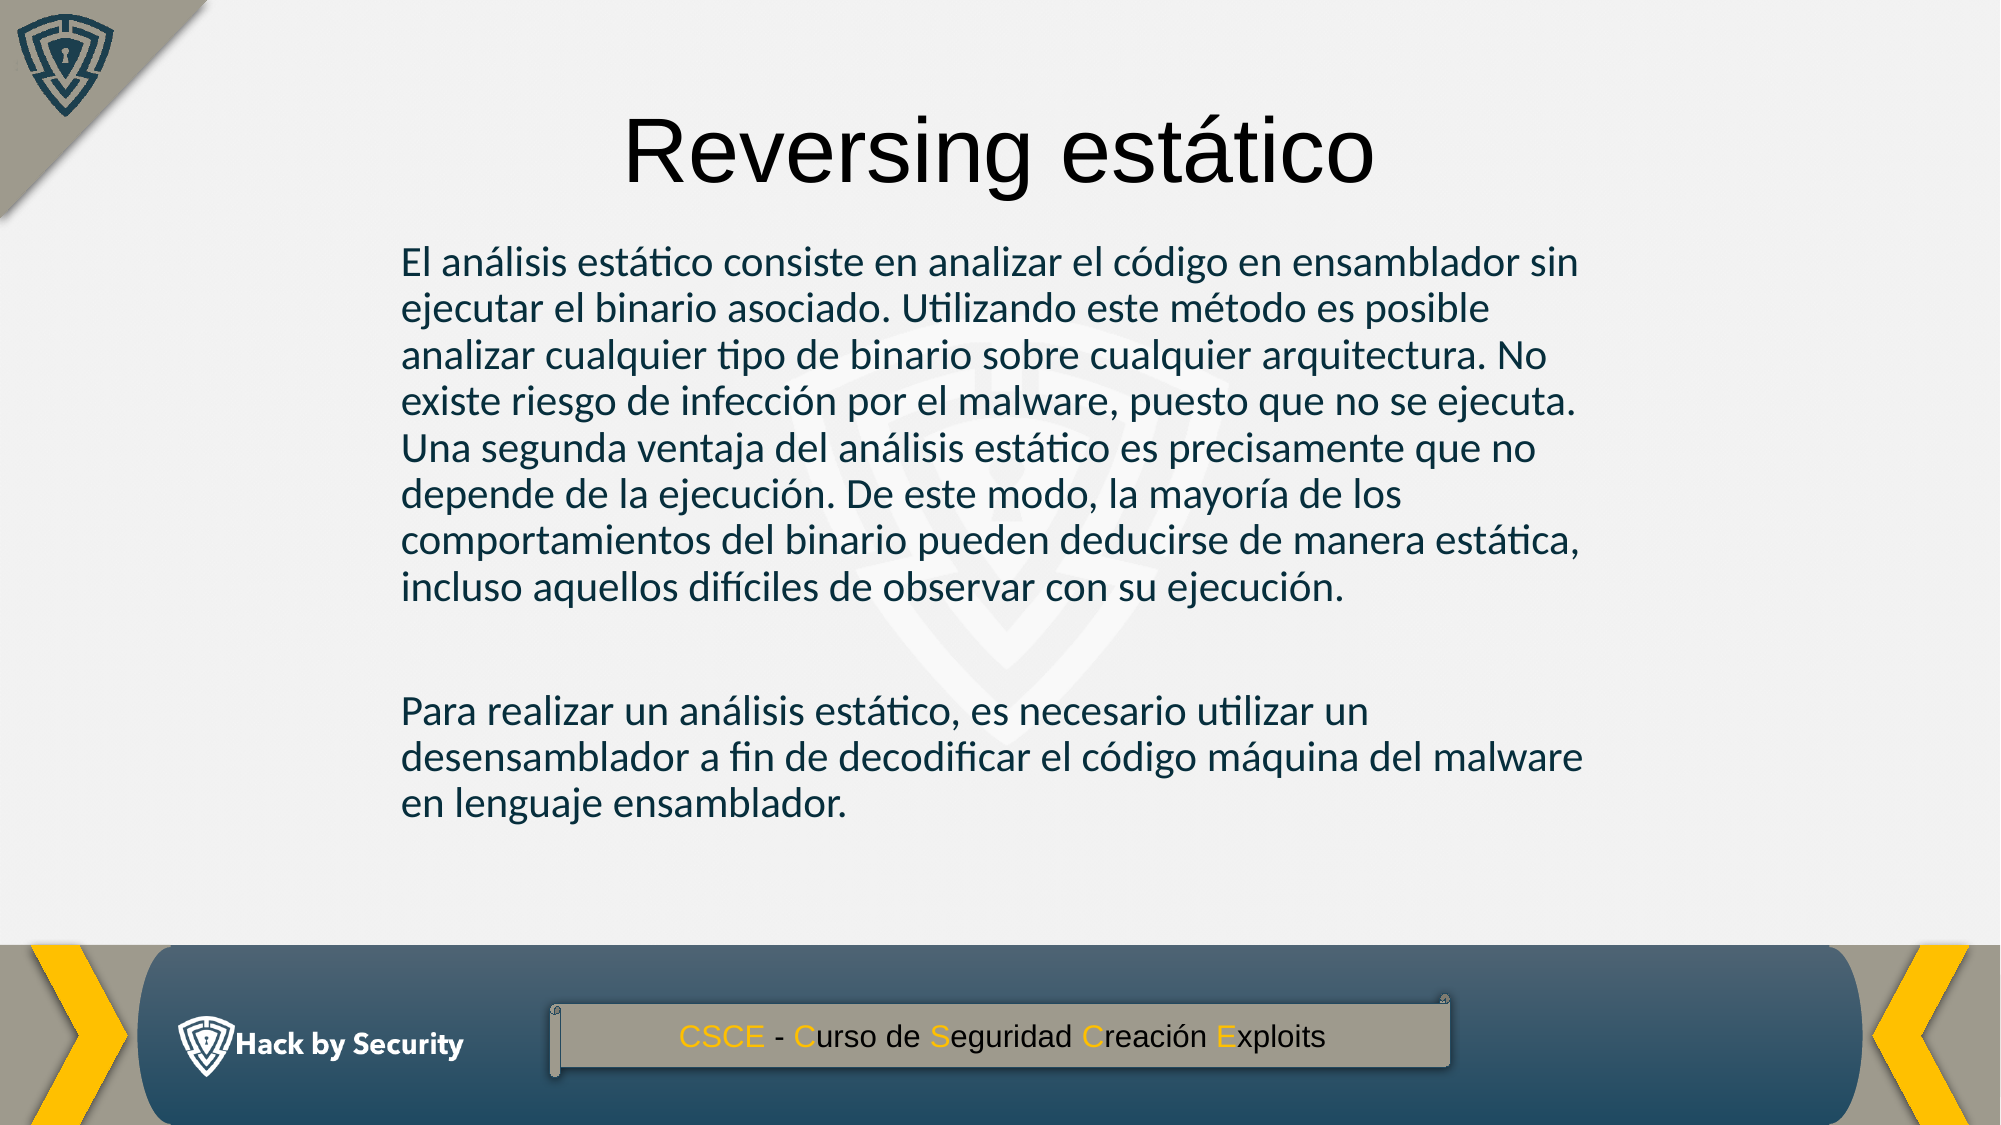

Reversing estático
El análisis estático consiste en analizar el código en ensamblador sin ejecutar el binario asociado. Utilizando este método es posible analizar cualquier tipo de binario sobre cualquier arquitectura. No existe riesgo de infección por el malware, puesto que no se ejecuta. Una segunda ventaja del análisis estático es precisamente que no depende de la ejecución. De este modo, la mayoría de los comportamientos del binario pueden deducirse de manera estática, incluso aquellos difíciles de observar con su ejecución.

Para realizar un análisis estático, es necesario utilizar un desensamblador a fin de decodificar el código máquina del malware en lenguaje ensamblador.